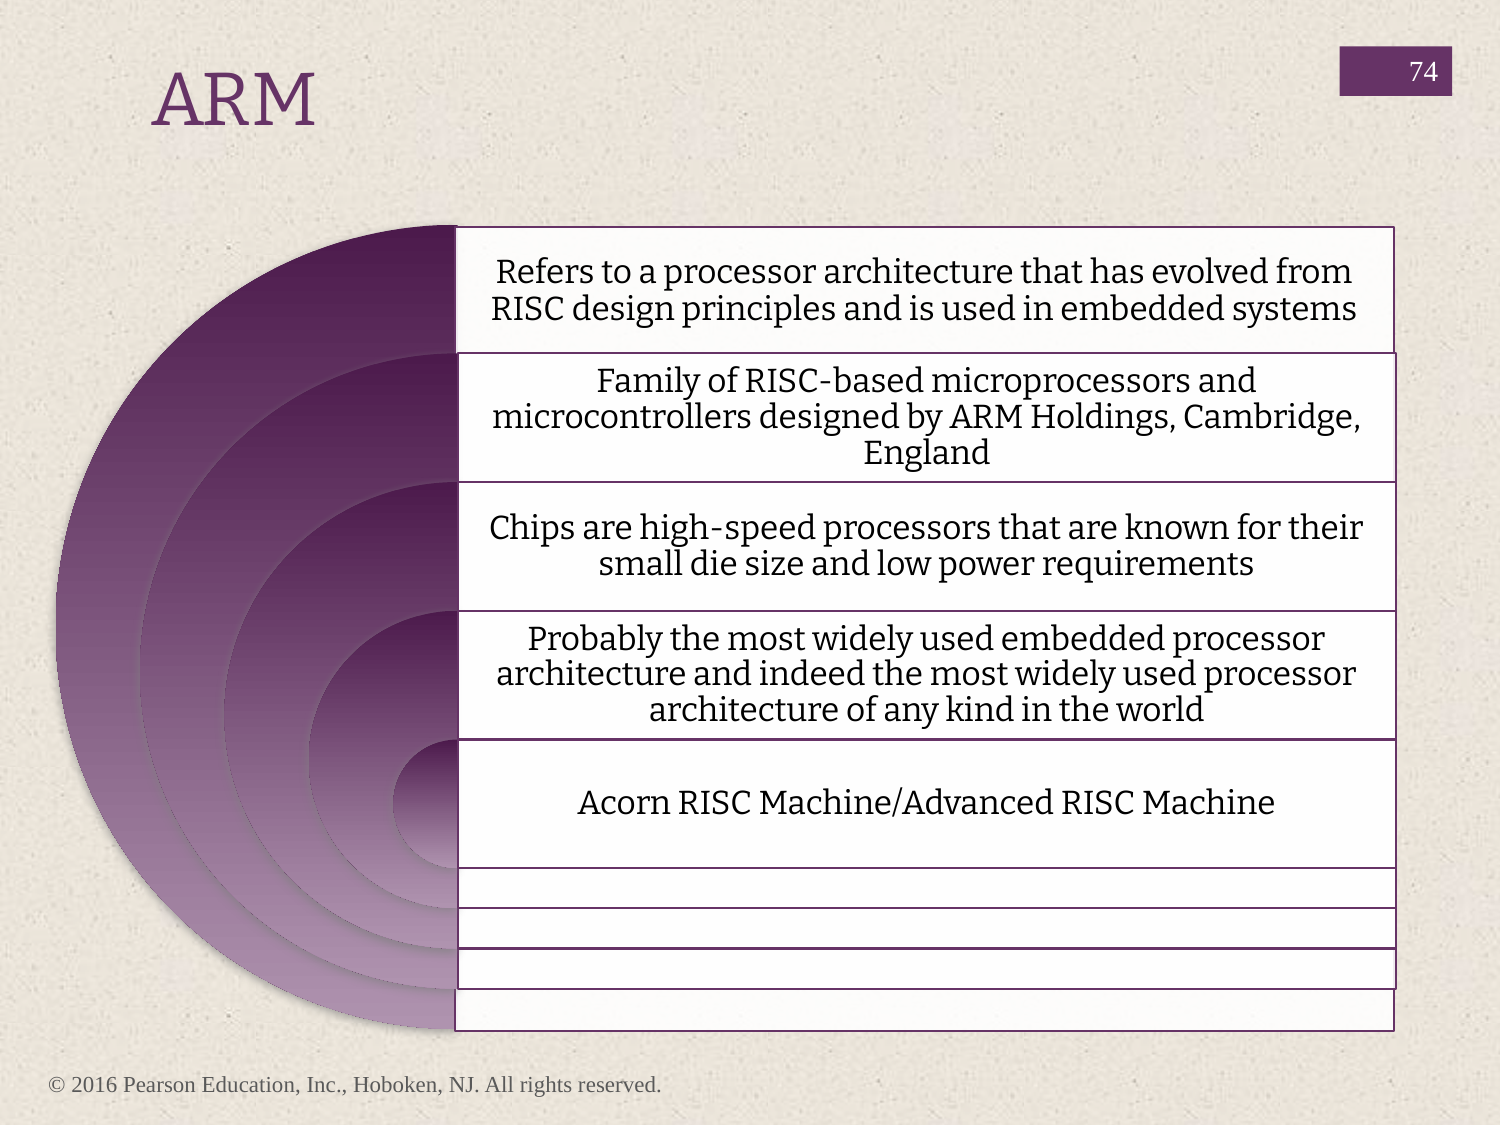

74
ARM
Refers to a processor architecture that has evolved from RISC design principles and is used in embedded systems
Family of RISC-based microprocessors and microcontrollers designed by ARM Holdings, Cambridge, England
Chips are high-speed processors that are known for their small die size and low power requirements
Probably the most widely used embedded processor architecture and indeed the most widely used processor architecture of any kind in the world
Acorn RISC Machine/Advanced RISC Machine
© 2016 Pearson Education, Inc., Hoboken, NJ. All rights reserved.